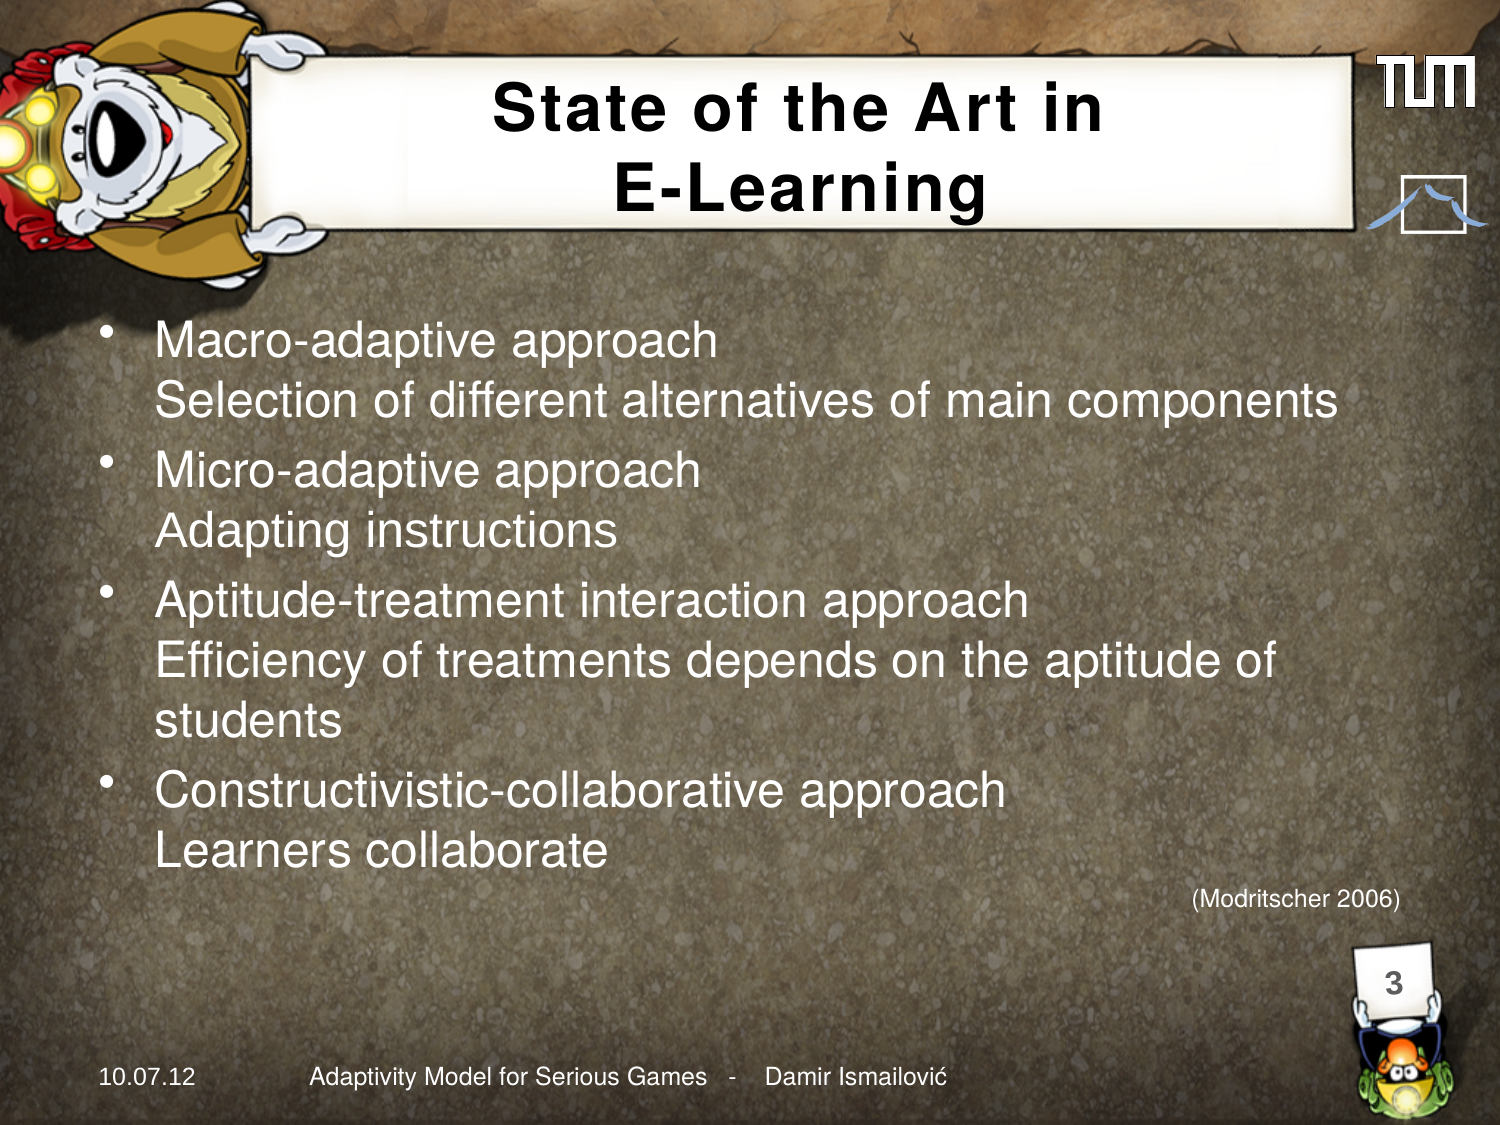

# State of the Art in E-Learning
Macro-adaptive approach
Selection of different alternatives of main components
Micro-adaptive approach
Adapting instructions
Aptitude-treatment interaction approach
Efficiency of treatments depends on the aptitude of students
Constructivistic-collaborative approach
Learners collaborate
(Modritscher 2006)
3
10.07.12
Adaptivity Model for Serious Games   -    Damir Ismailović